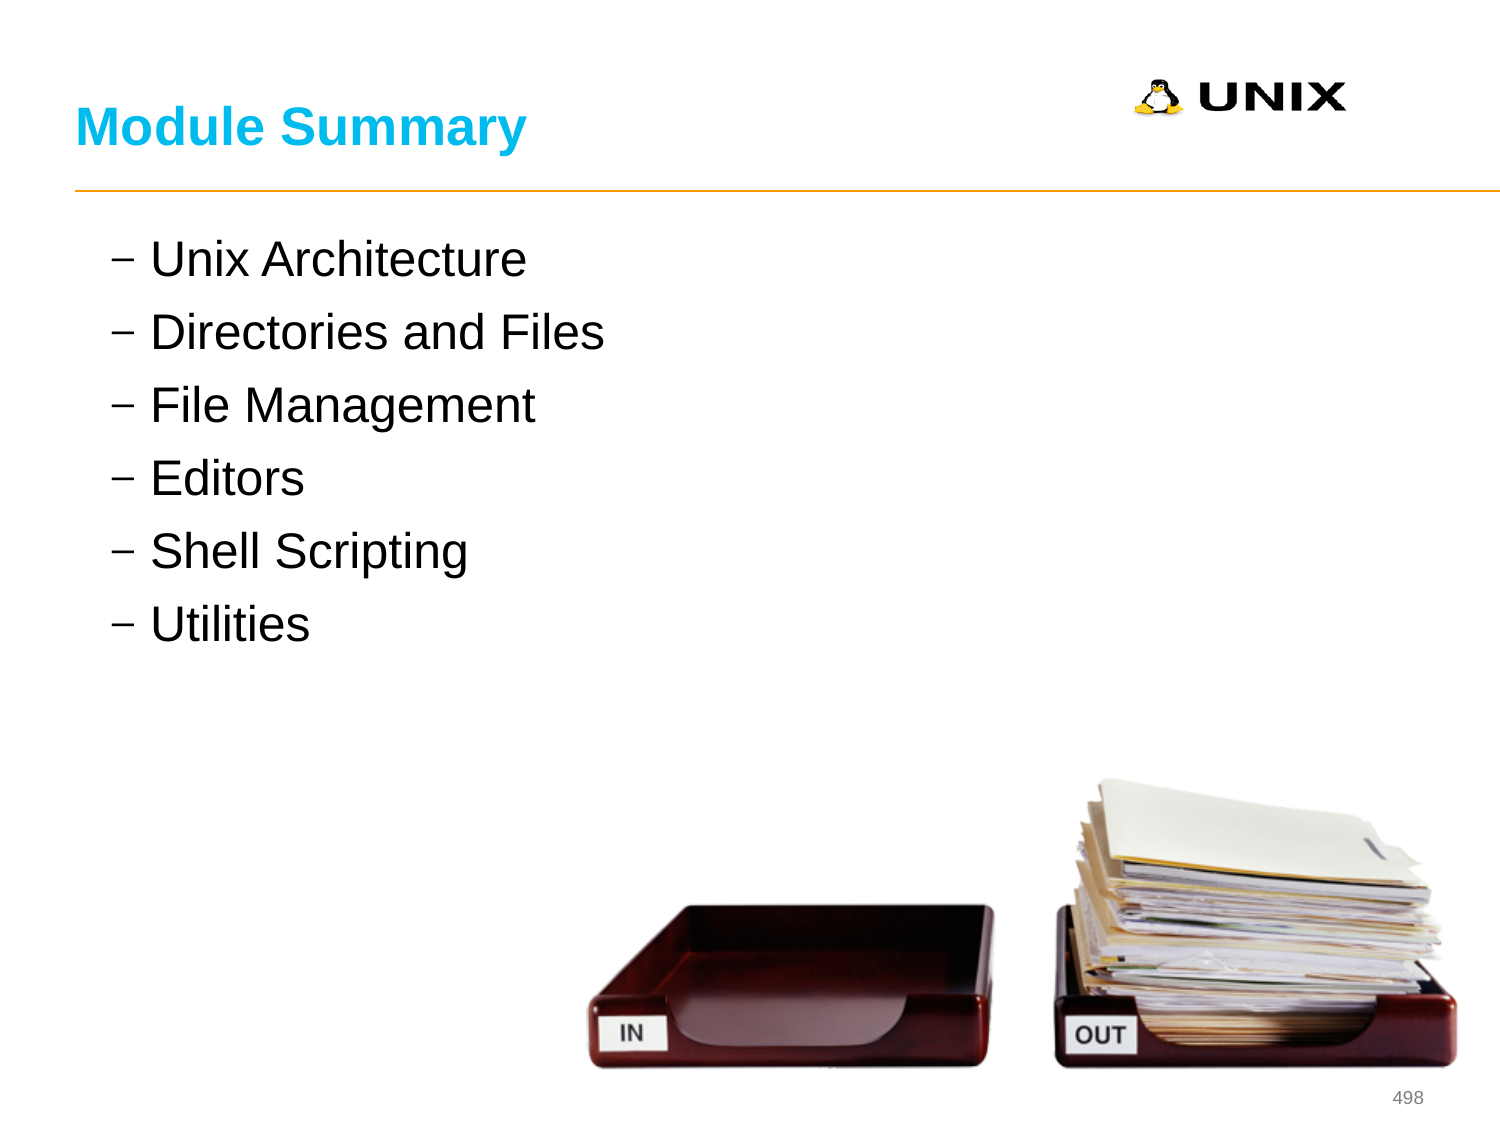

# Module Summary
Unix Architecture
Directories and Files
File Management
Editors
Shell Scripting
Utilities